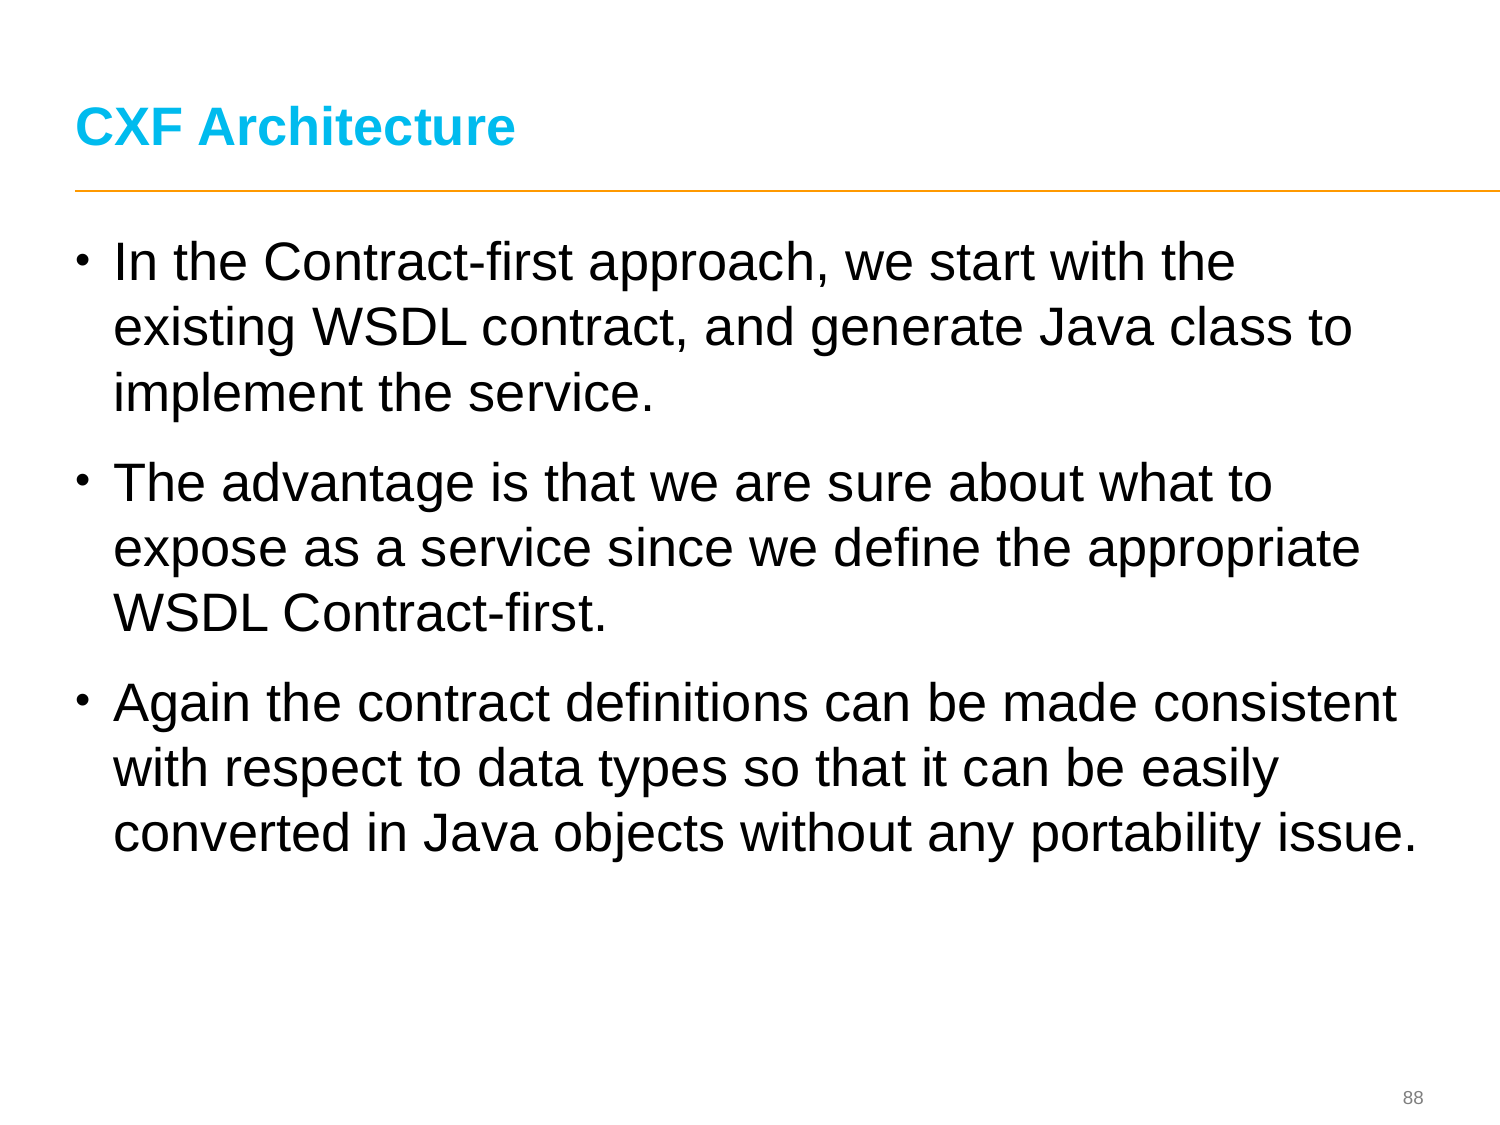

# CXF Architecture
In the Contract-first approach, we start with the existing WSDL contract, and generate Java class to implement the service.
The advantage is that we are sure about what to expose as a service since we define the appropriate WSDL Contract-first.
Again the contract definitions can be made consistent with respect to data types so that it can be easily converted in Java objects without any portability issue.